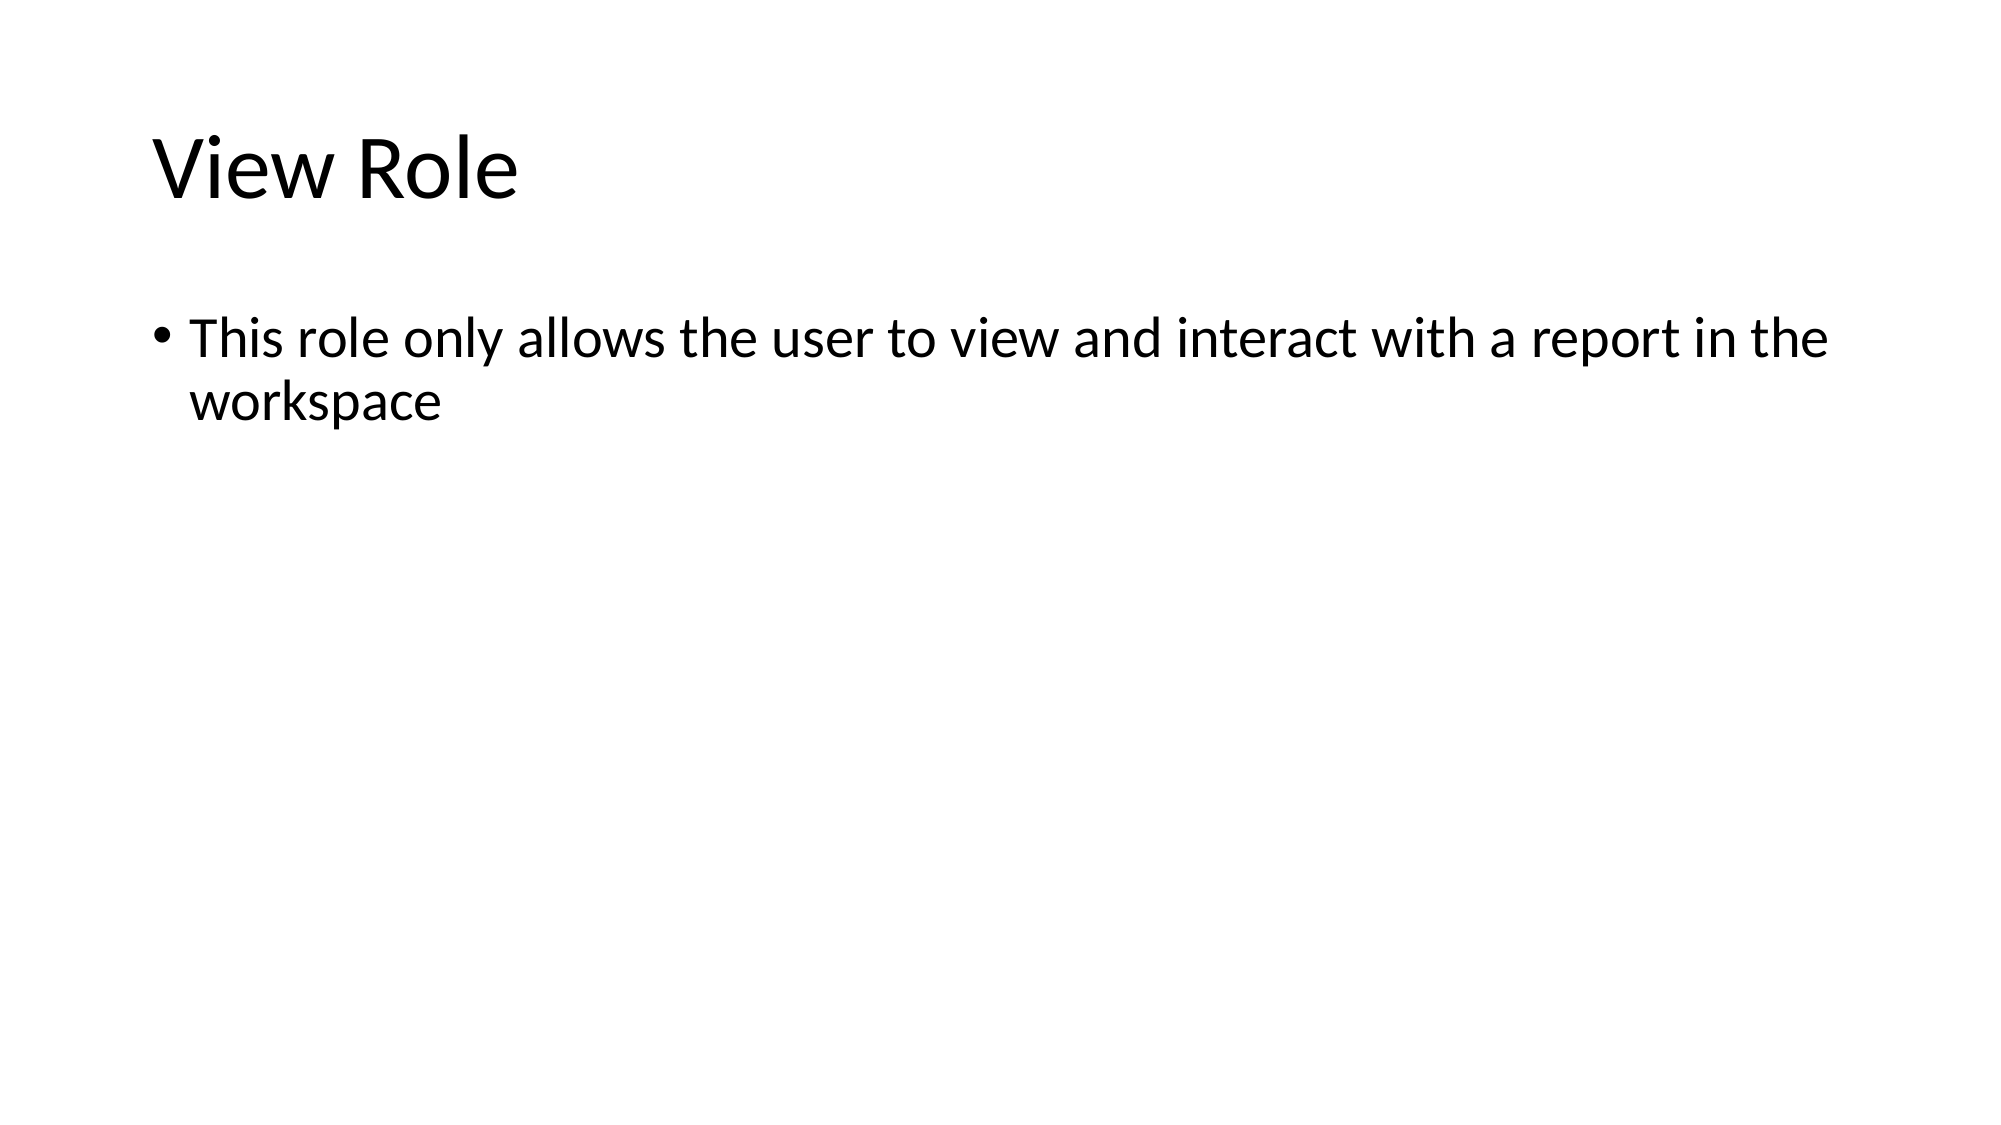

# View Role
This role only allows the user to view and interact with a report in the workspace